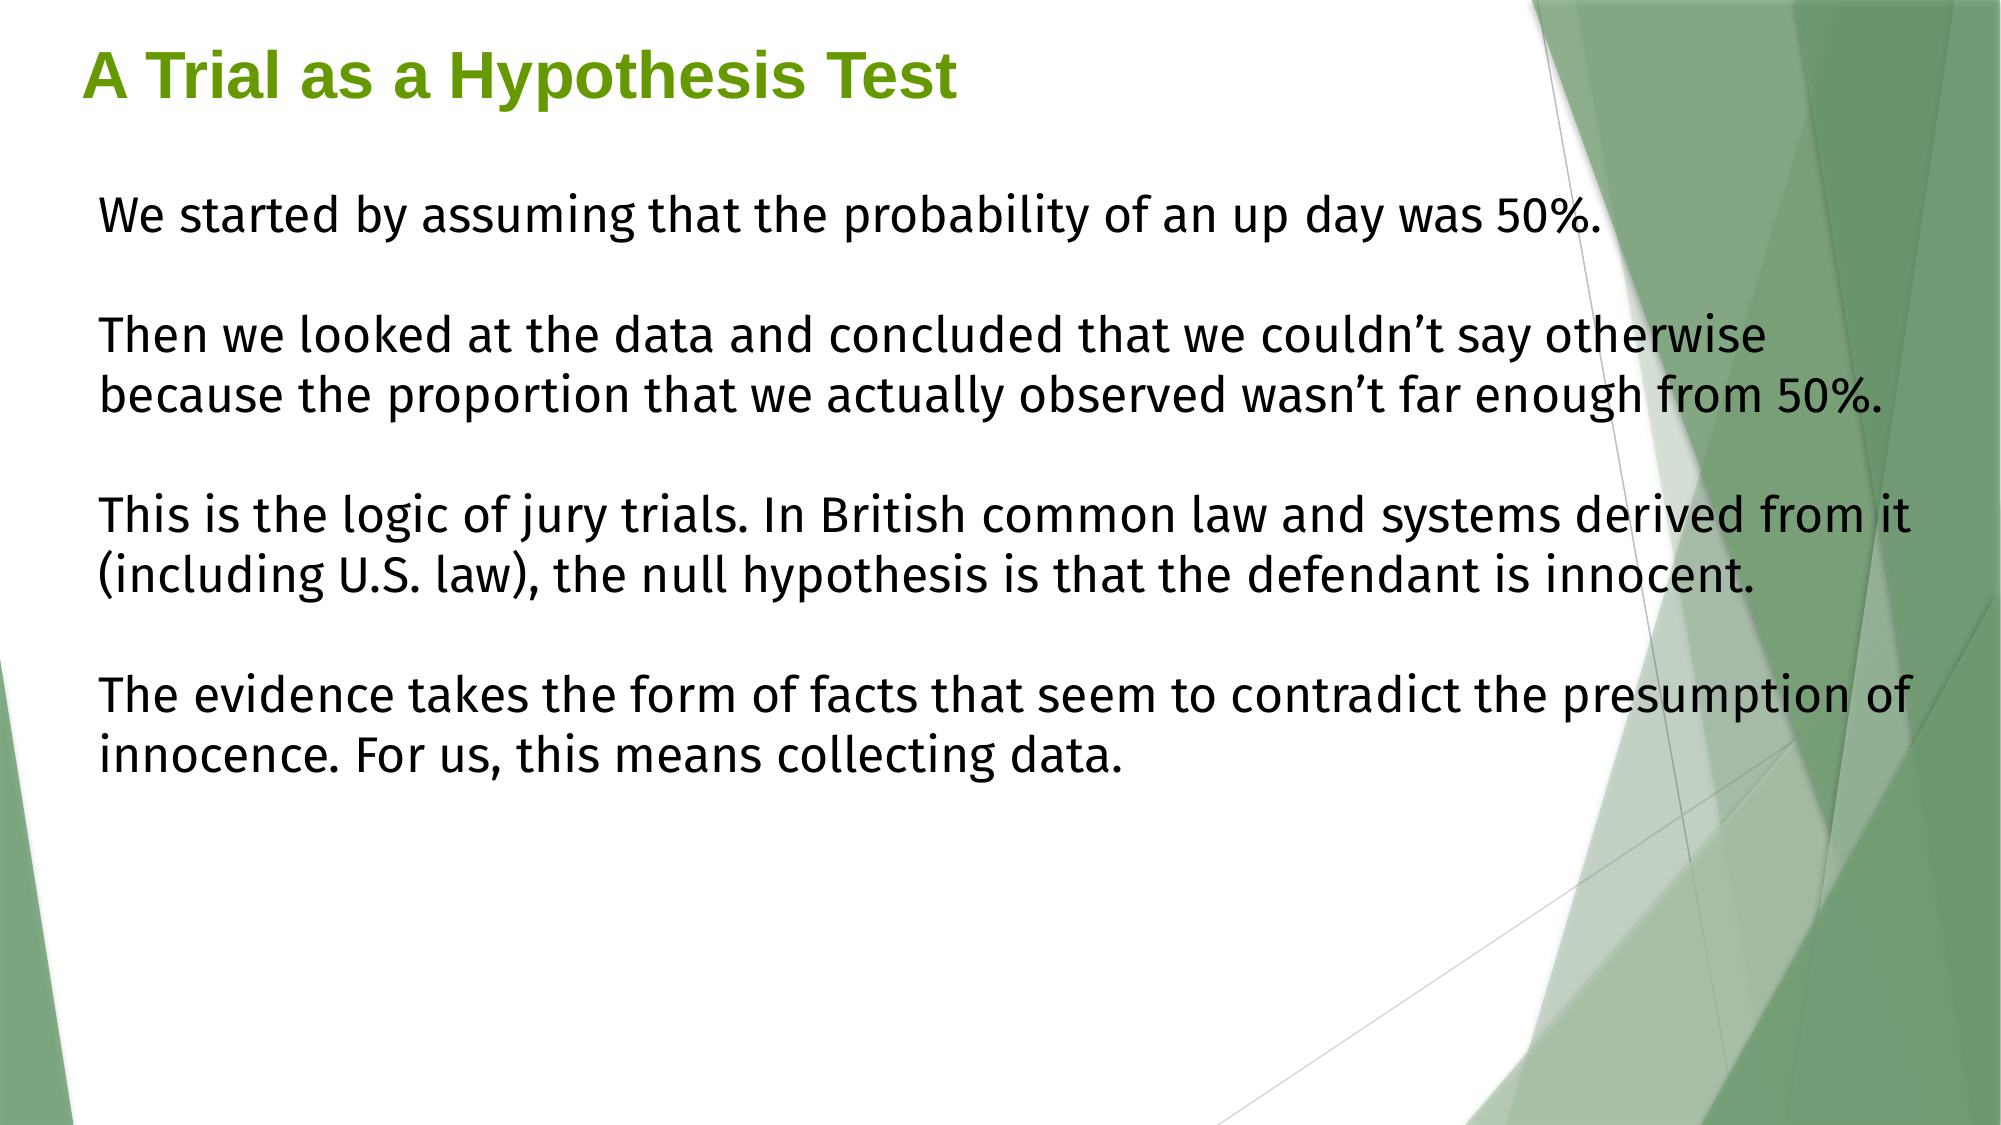

A Trial as a Hypothesis Test
We started by assuming that the probability of an up day was 50%.

Then we looked at the data and concluded that we couldn’t say otherwise because the proportion that we actually observed wasn’t far enough from 50%.

This is the logic of jury trials. In British common law and systems derived from it (including U.S. law), the null hypothesis is that the defendant is innocent.

The evidence takes the form of facts that seem to contradict the presumption of innocence. For us, this means collecting data.